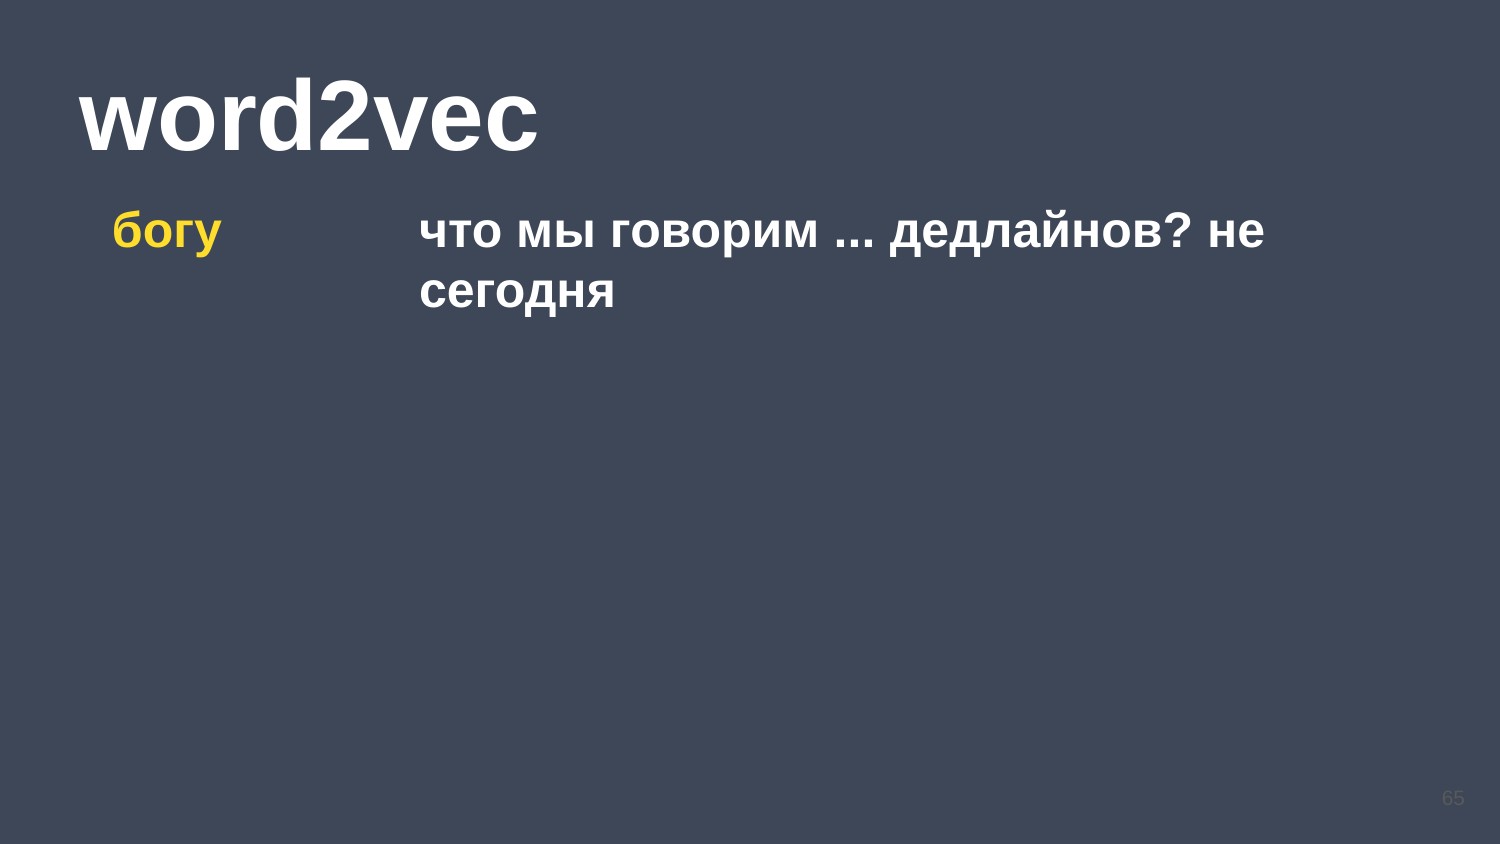

word2vec
богу
что мы говорим ... дедлайнов? не сегодня
65